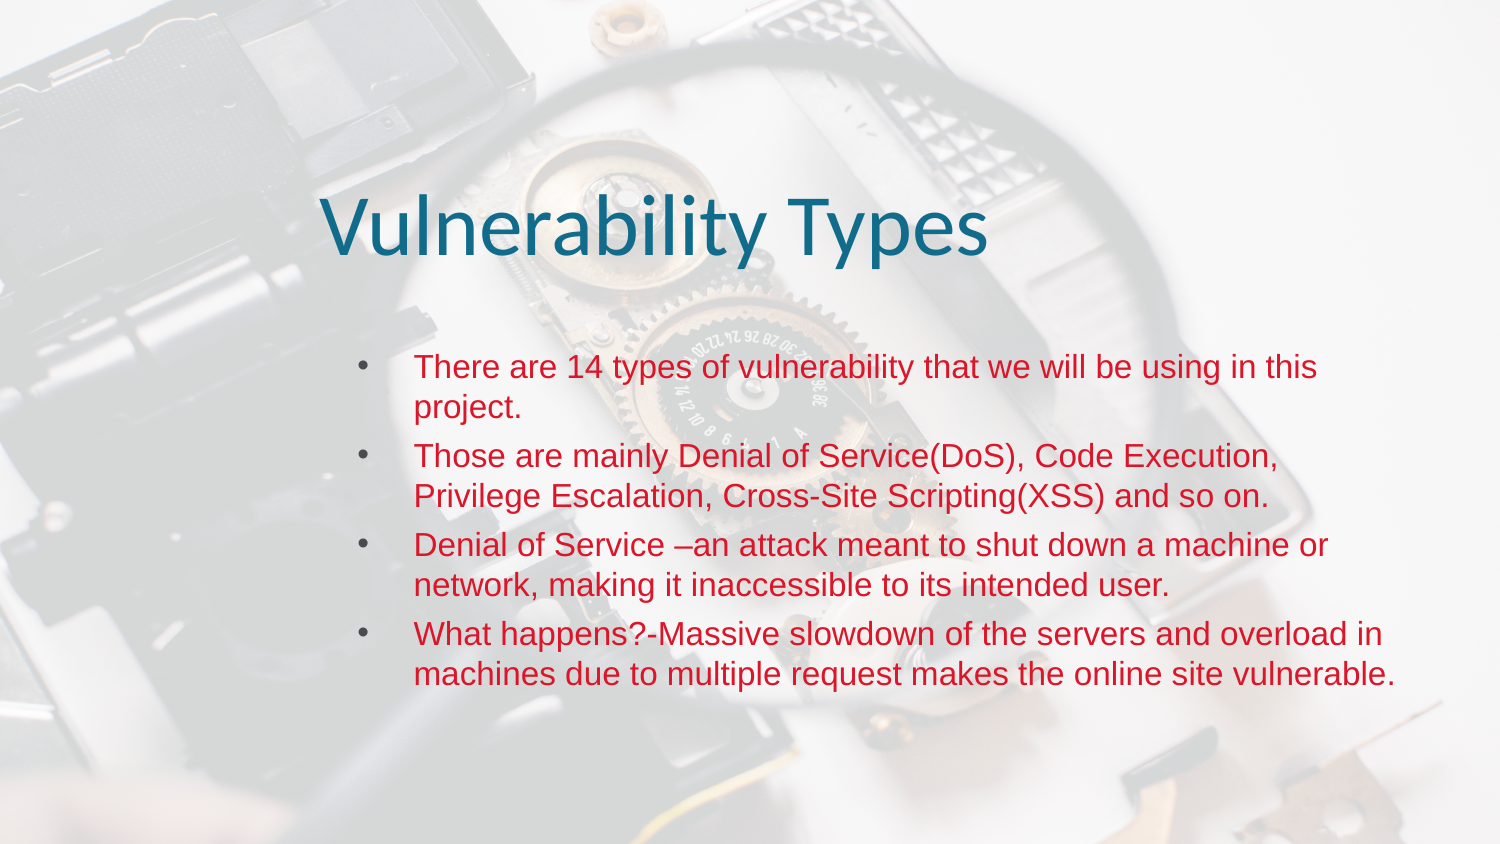

# Vulnerability Types
There are 14 types of vulnerability that we will be using in this project.
Those are mainly Denial of Service(DoS), Code Execution, Privilege Escalation, Cross-Site Scripting(XSS) and so on.
Denial of Service –an attack meant to shut down a machine or network, making it inaccessible to its intended user.
What happens?-Massive slowdown of the servers and overload in machines due to multiple request makes the online site vulnerable.